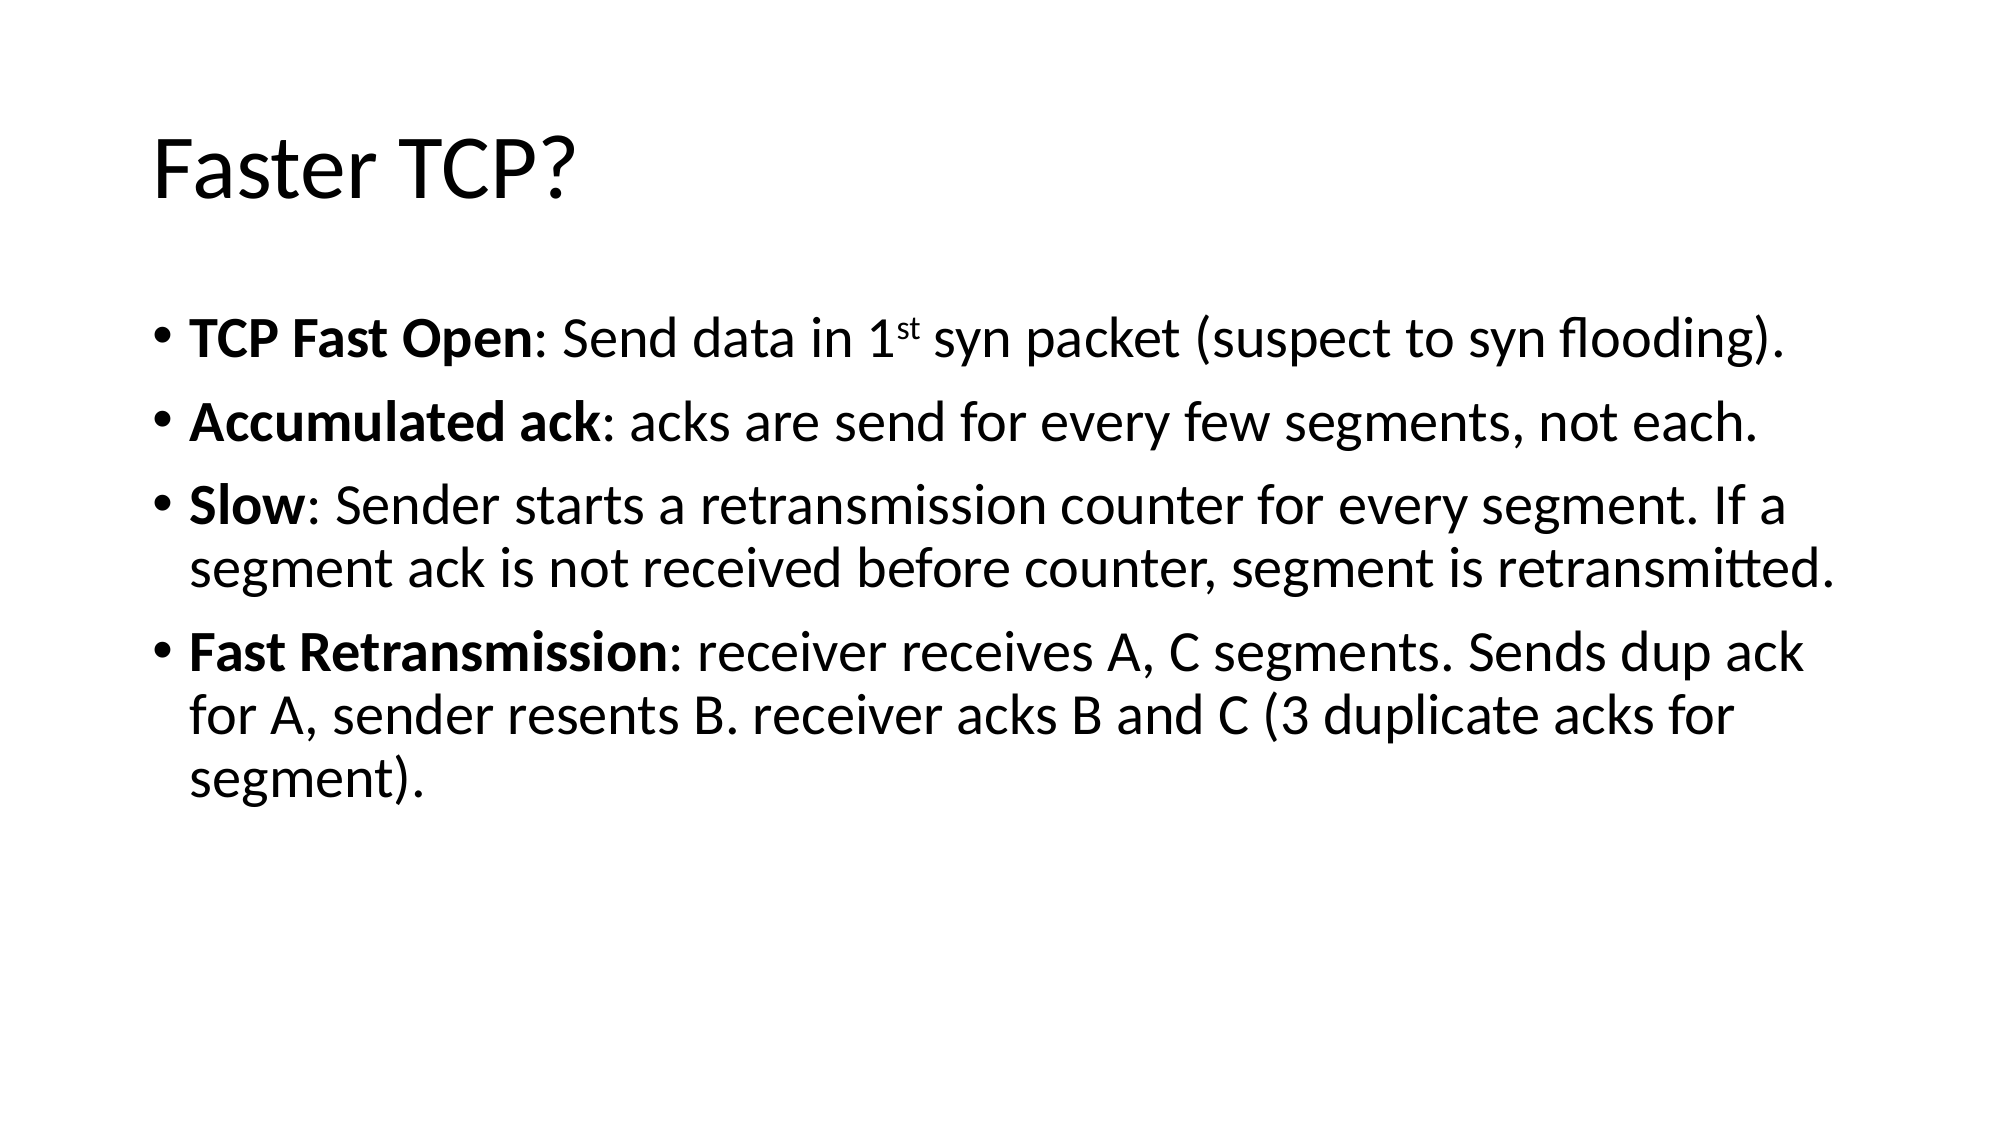

# Faster TCP?
TCP Fast Open: Send data in 1st syn packet (suspect to syn flooding).
Accumulated ack: acks are send for every few segments, not each.
Slow: Sender starts a retransmission counter for every segment. If a segment ack is not received before counter, segment is retransmitted.
Fast Retransmission: receiver receives A, C segments. Sends dup ack for A, sender resents B. receiver acks B and C (3 duplicate acks for segment).